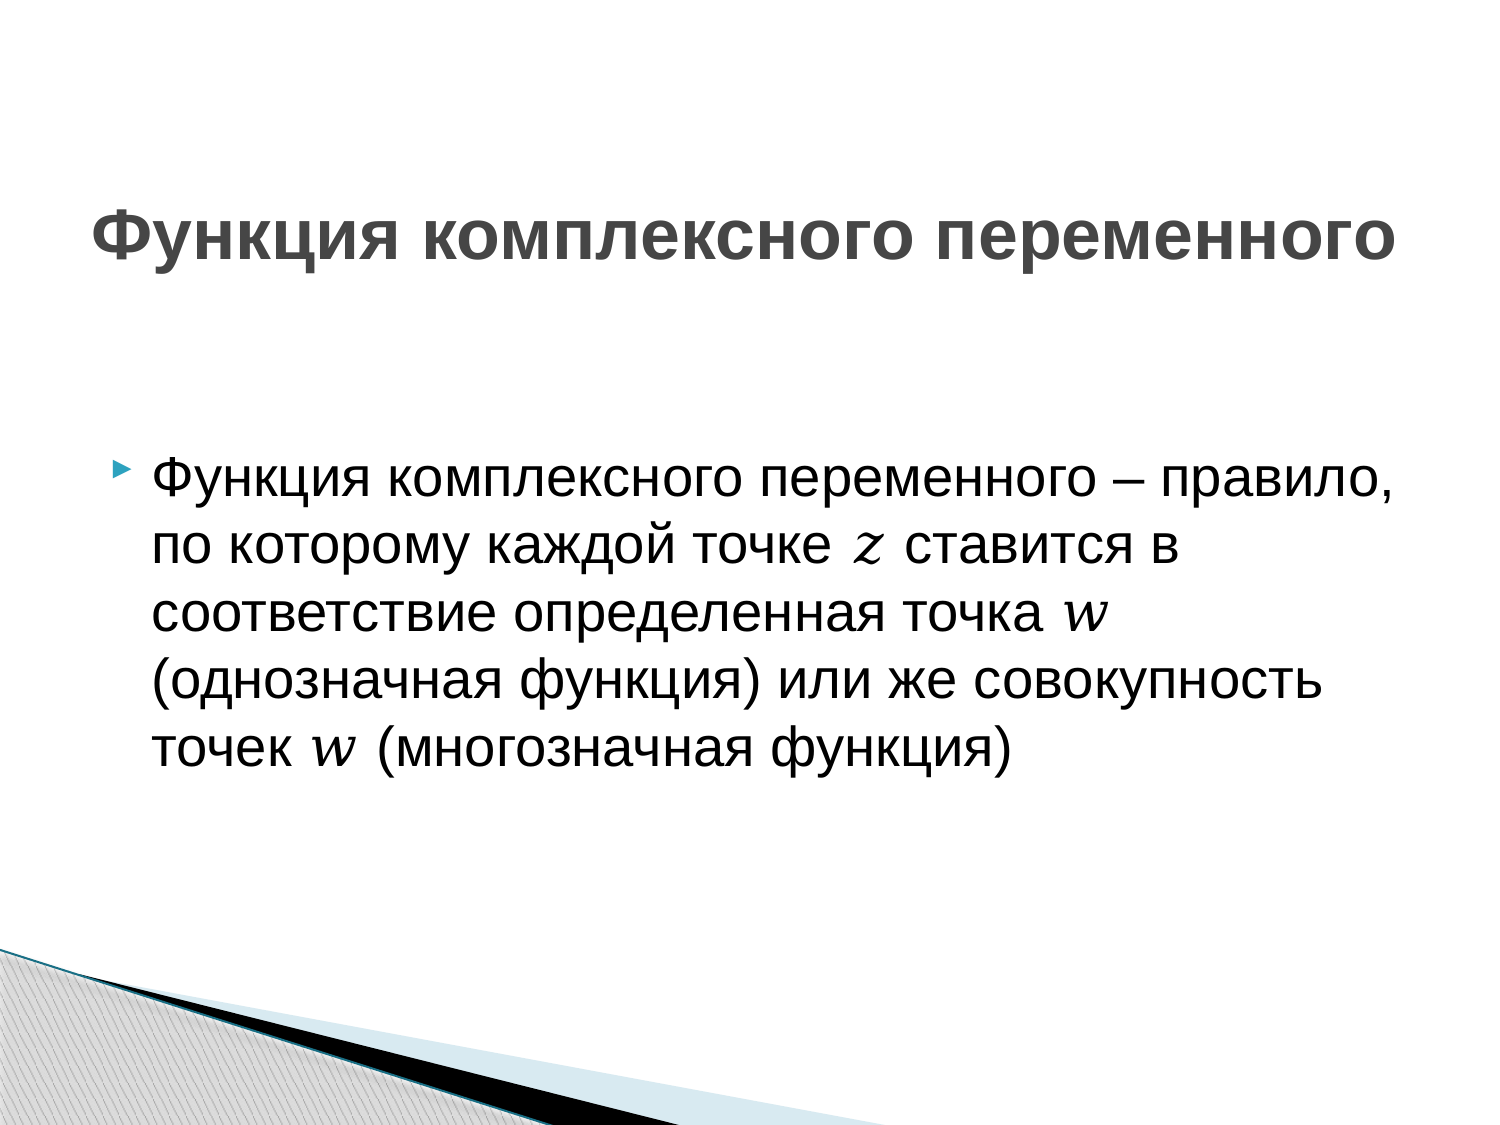

# Функция комплексного переменного
Функция комплексного переменного – правило, по которому каждой точке 𝑧 ставится в соответствие определенная точка 𝑤 (однозначная функция) или же совокупность точек 𝑤 (многозначная функция)